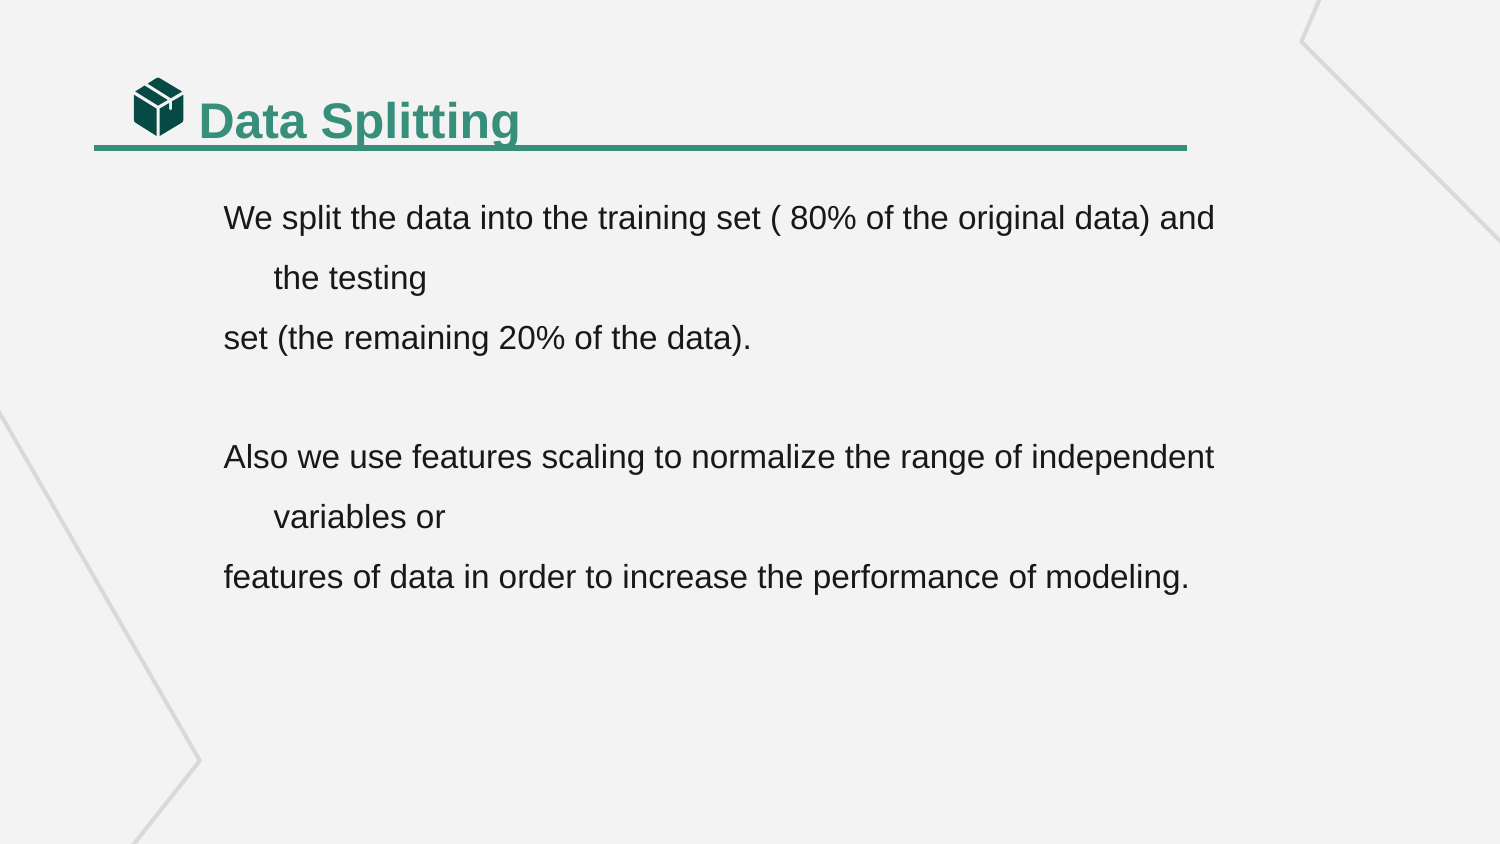

# Data Splitting

We split the data into the training set ( 80% of the original data) and the testing
set (the remaining 20% of the data).

Also we use features scaling to normalize the range of independent variables or
features of data in order to increase the performance of modeling.

SATURN
NEPTUNE
Saturn is the ringed one. It’s a gas giant, composed of hydrogen and helium. It’s named after the Roman god of agriculture

Neptune is the farthest planet from the Sun, the fourth-largest in our Solar System and also the densest